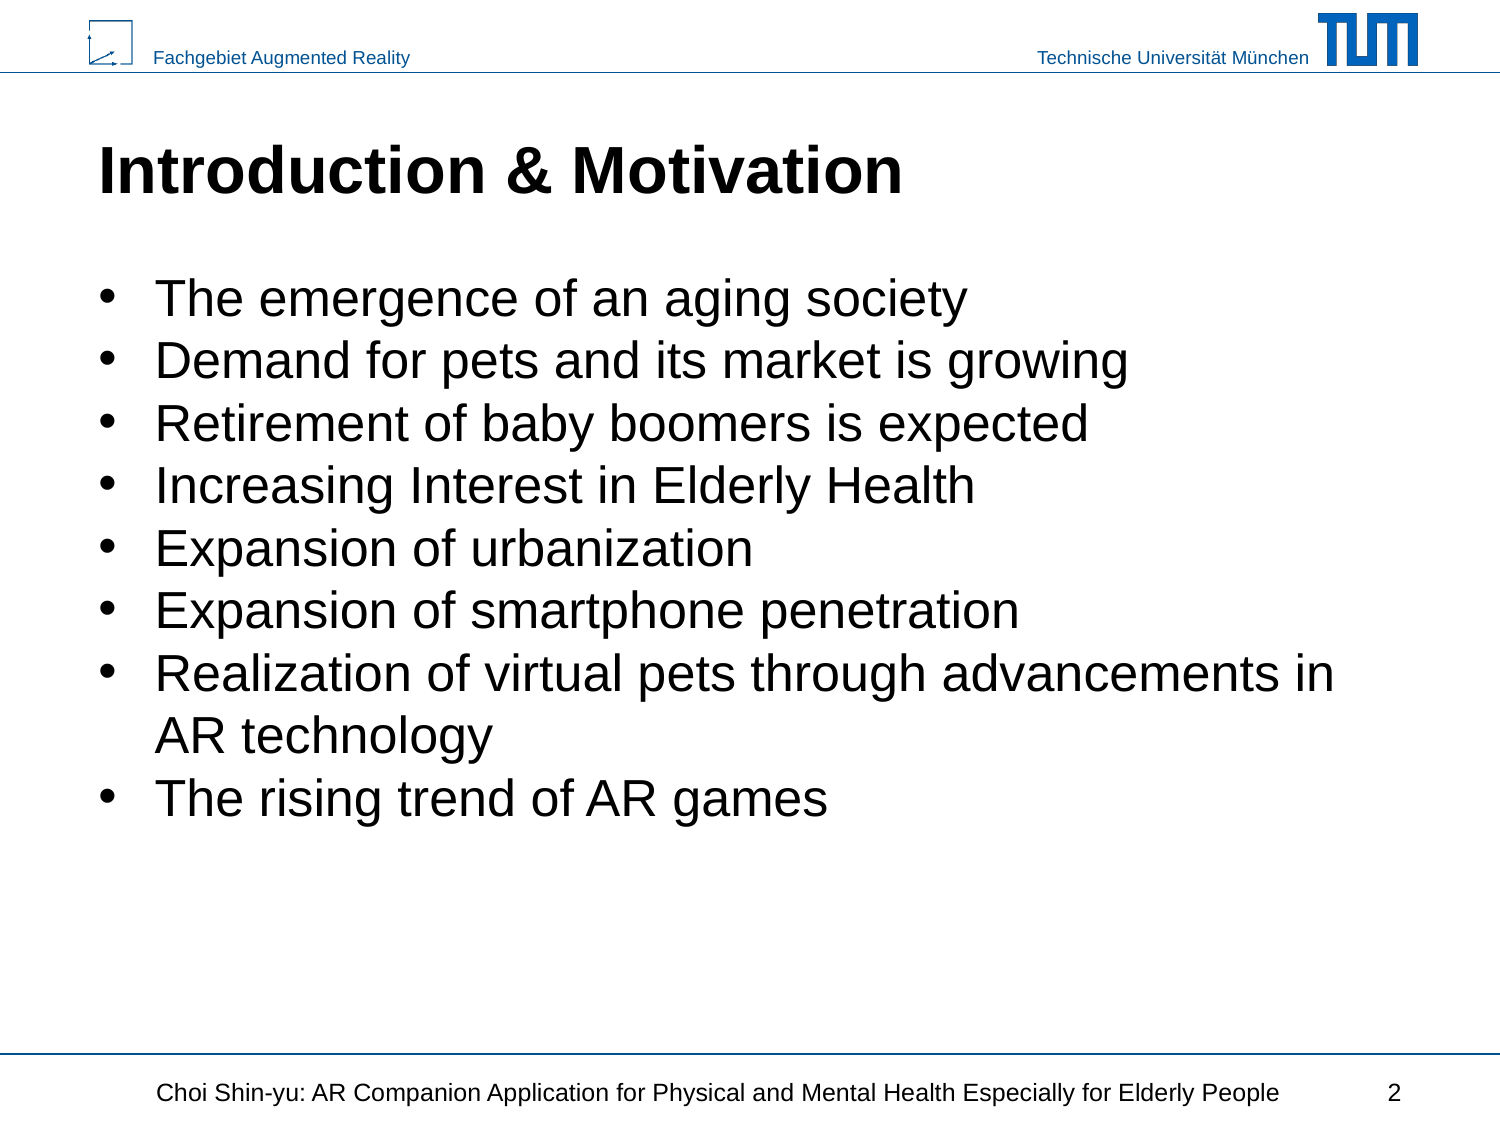

# Introduction & Motivation
The emergence of an aging society
Demand for pets and its market is growing
Retirement of baby boomers is expected
Increasing Interest in Elderly Health
Expansion of urbanization
Expansion of smartphone penetration
Realization of virtual pets through advancements in AR technology
The rising trend of AR games
Choi Shin-yu: AR Companion Application for Physical and Mental Health Especially for Elderly People
2